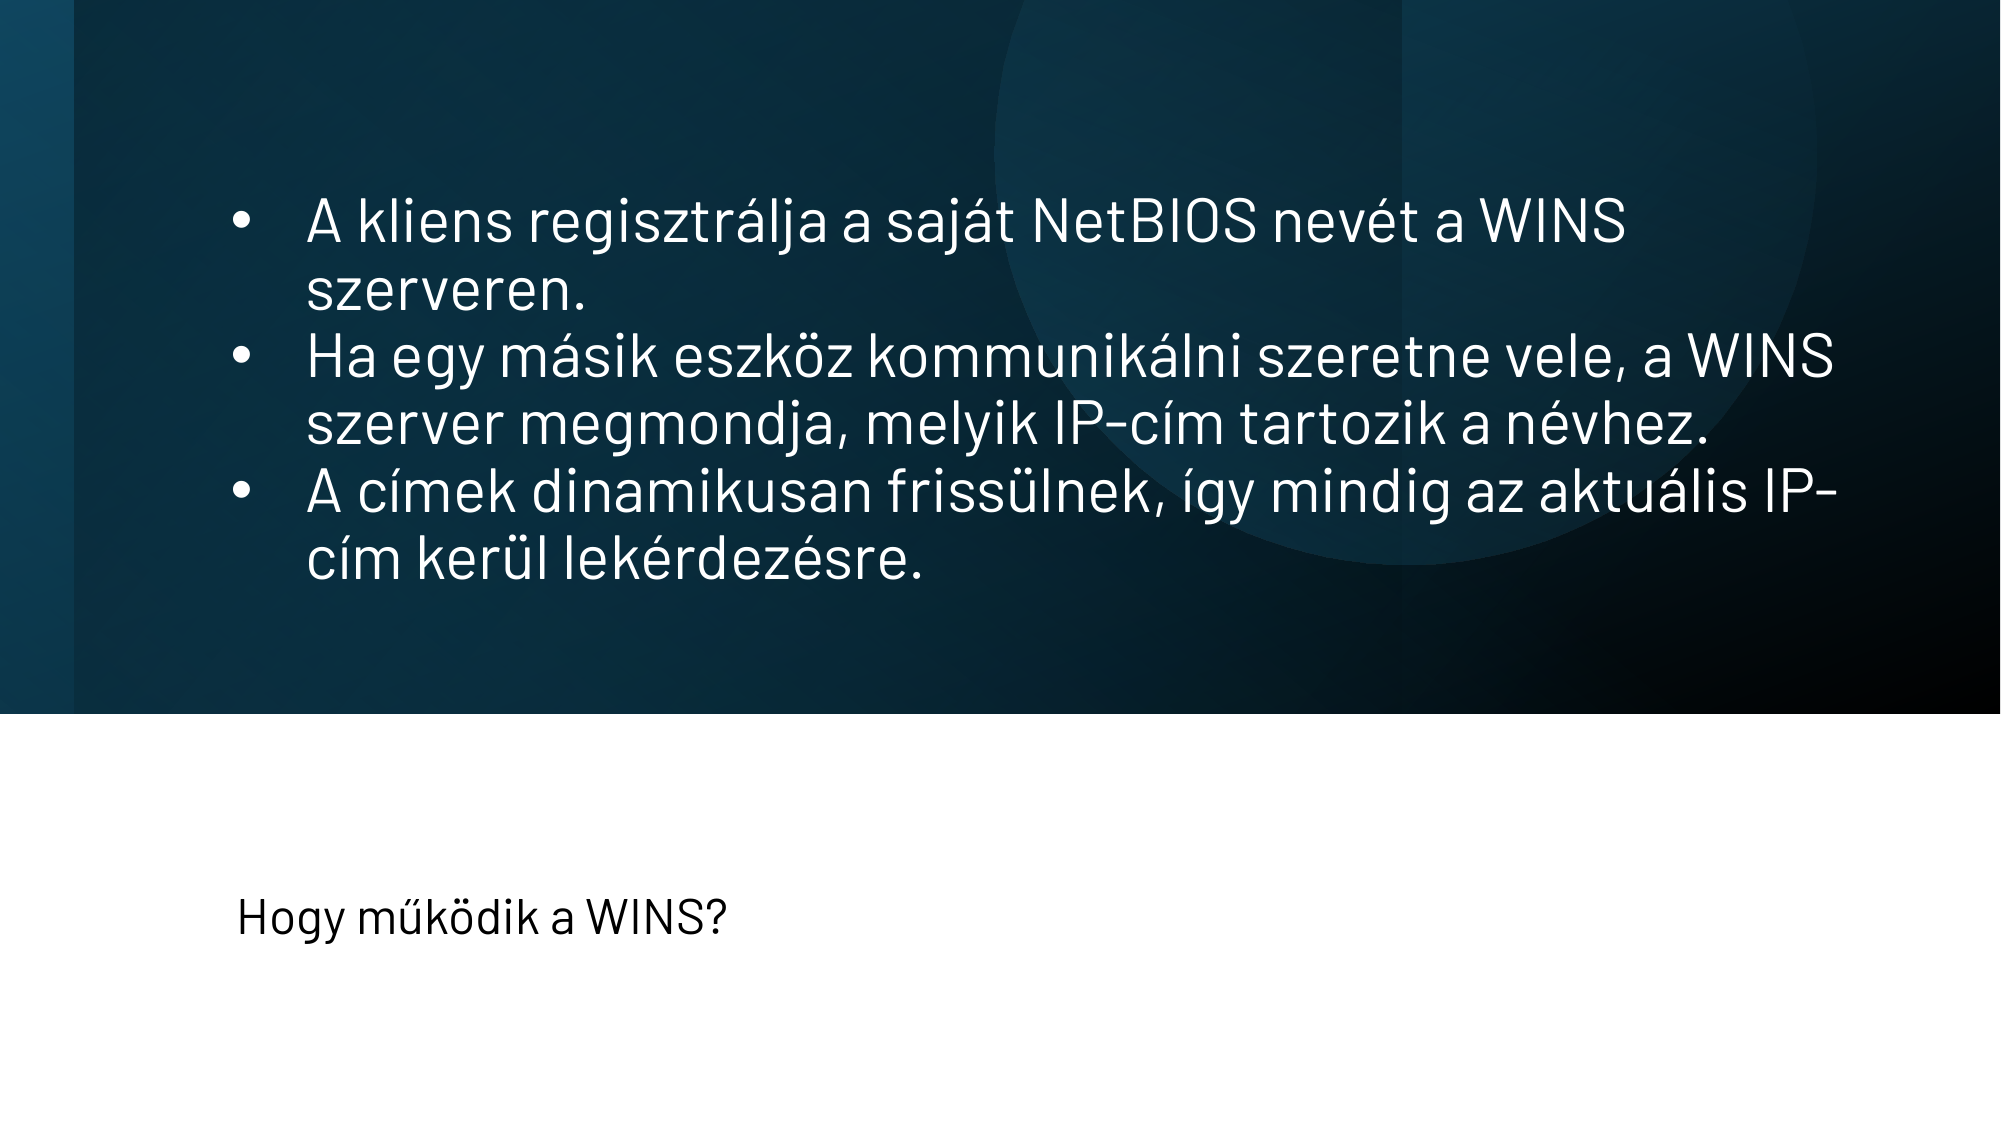

# A kliens regisztrálja a saját NetBIOS nevét a WINS szerveren.
Ha egy másik eszköz kommunikálni szeretne vele, a WINS szerver megmondja, melyik IP-cím tartozik a névhez.
A címek dinamikusan frissülnek, így mindig az aktuális IP-cím kerül lekérdezésre.
Hogy működik a WINS?